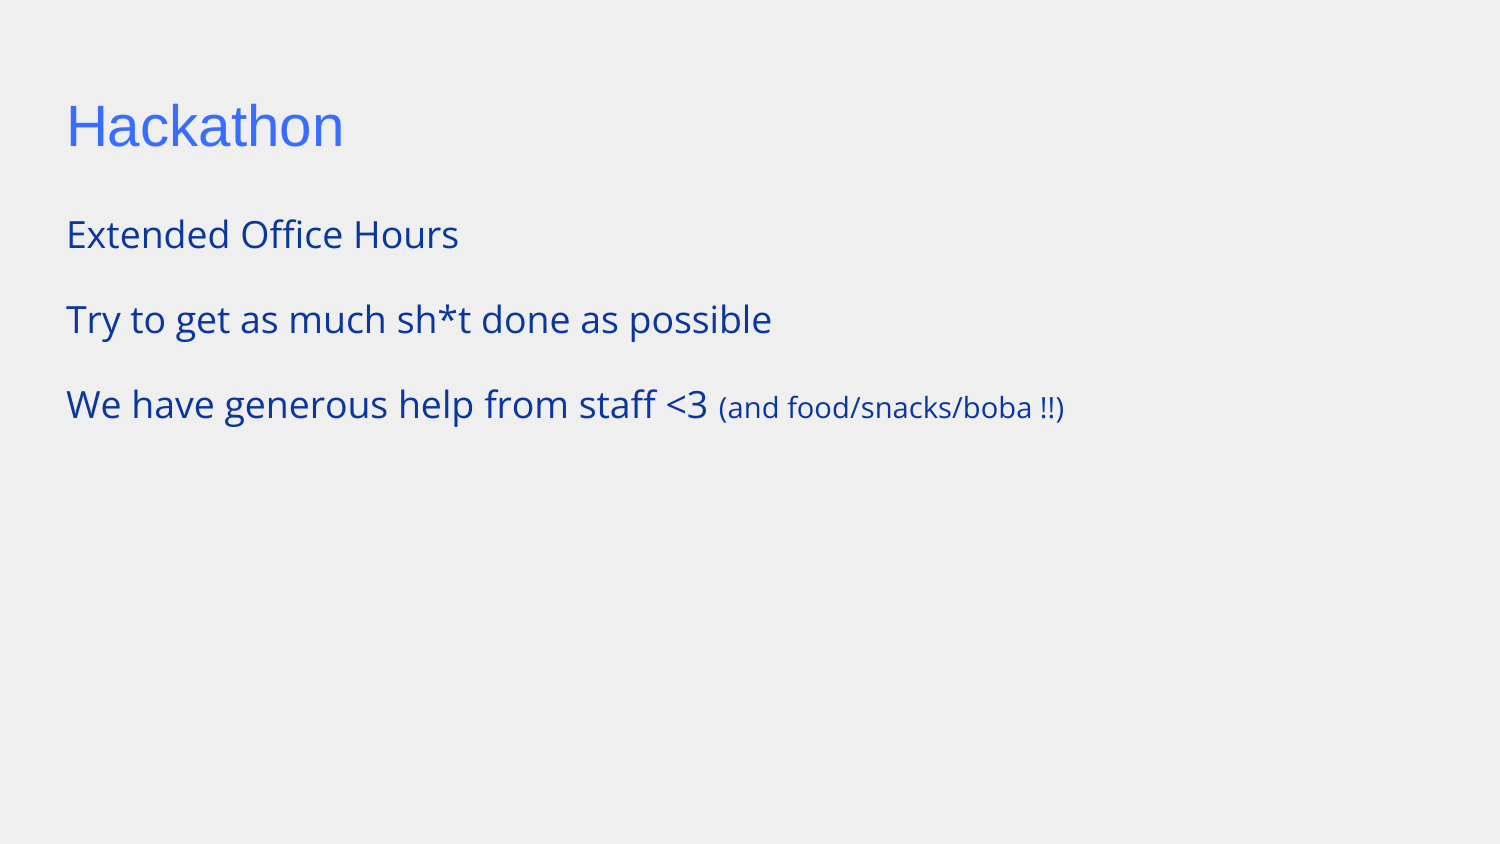

# Hackathon
Extended Office Hours
Try to get as much sh*t done as possible
We have generous help from staff <3 (and food/snacks/boba !!)